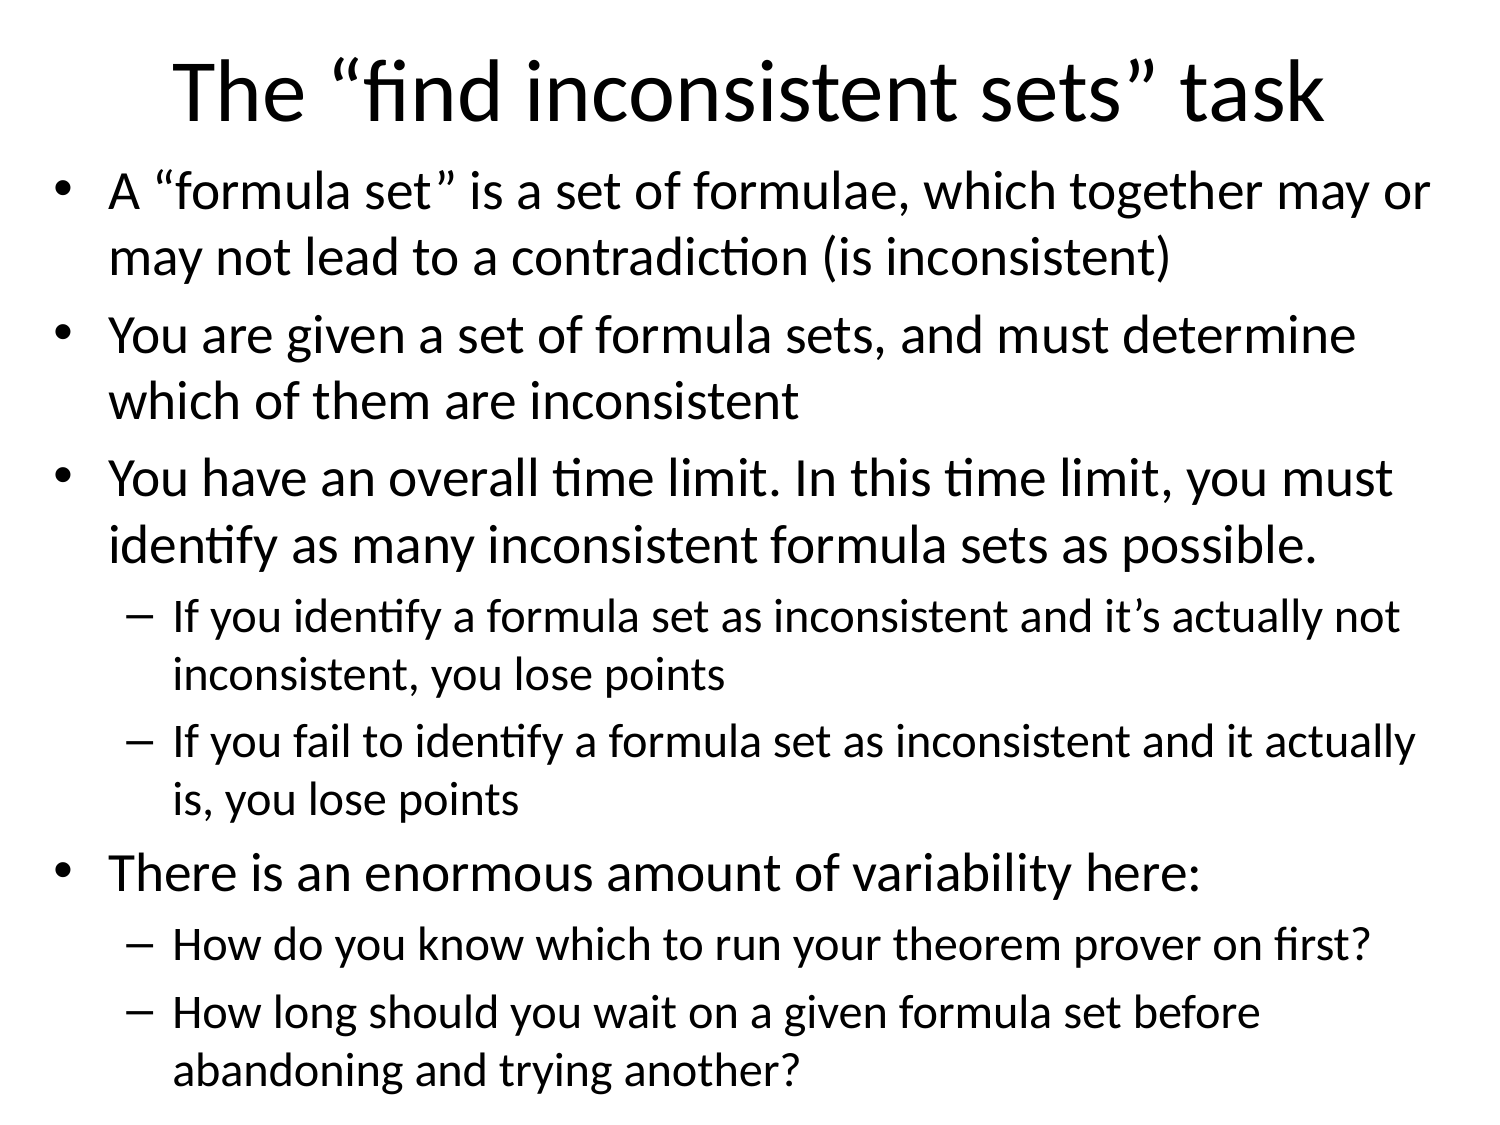

# The “find inconsistent sets” task
A “formula set” is a set of formulae, which together may or may not lead to a contradiction (is inconsistent)
You are given a set of formula sets, and must determine which of them are inconsistent
You have an overall time limit. In this time limit, you must identify as many inconsistent formula sets as possible.
If you identify a formula set as inconsistent and it’s actually not inconsistent, you lose points
If you fail to identify a formula set as inconsistent and it actually is, you lose points
There is an enormous amount of variability here:
How do you know which to run your theorem prover on first?
How long should you wait on a given formula set before abandoning and trying another?